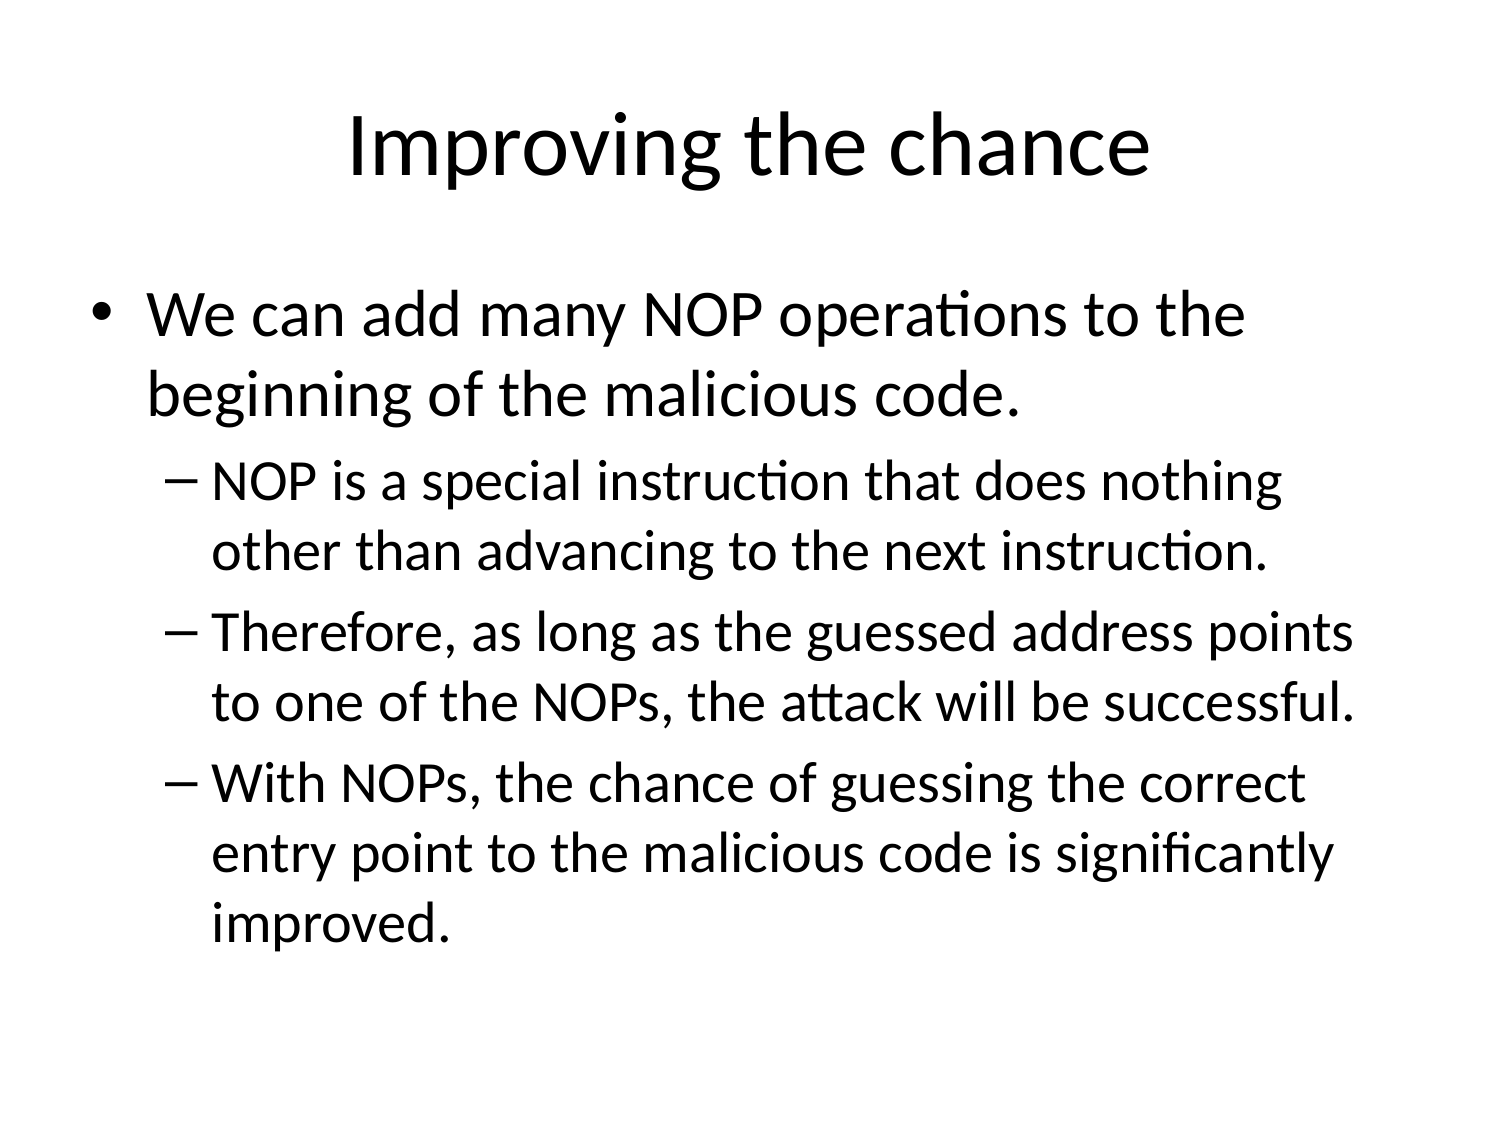

# Improving the chance
We can add many NOP operations to the beginning of the malicious code.
NOP is a special instruction that does nothing other than advancing to the next instruction.
Therefore, as long as the guessed address points to one of the NOPs, the attack will be successful.
With NOPs, the chance of guessing the correct entry point to the malicious code is significantly improved.